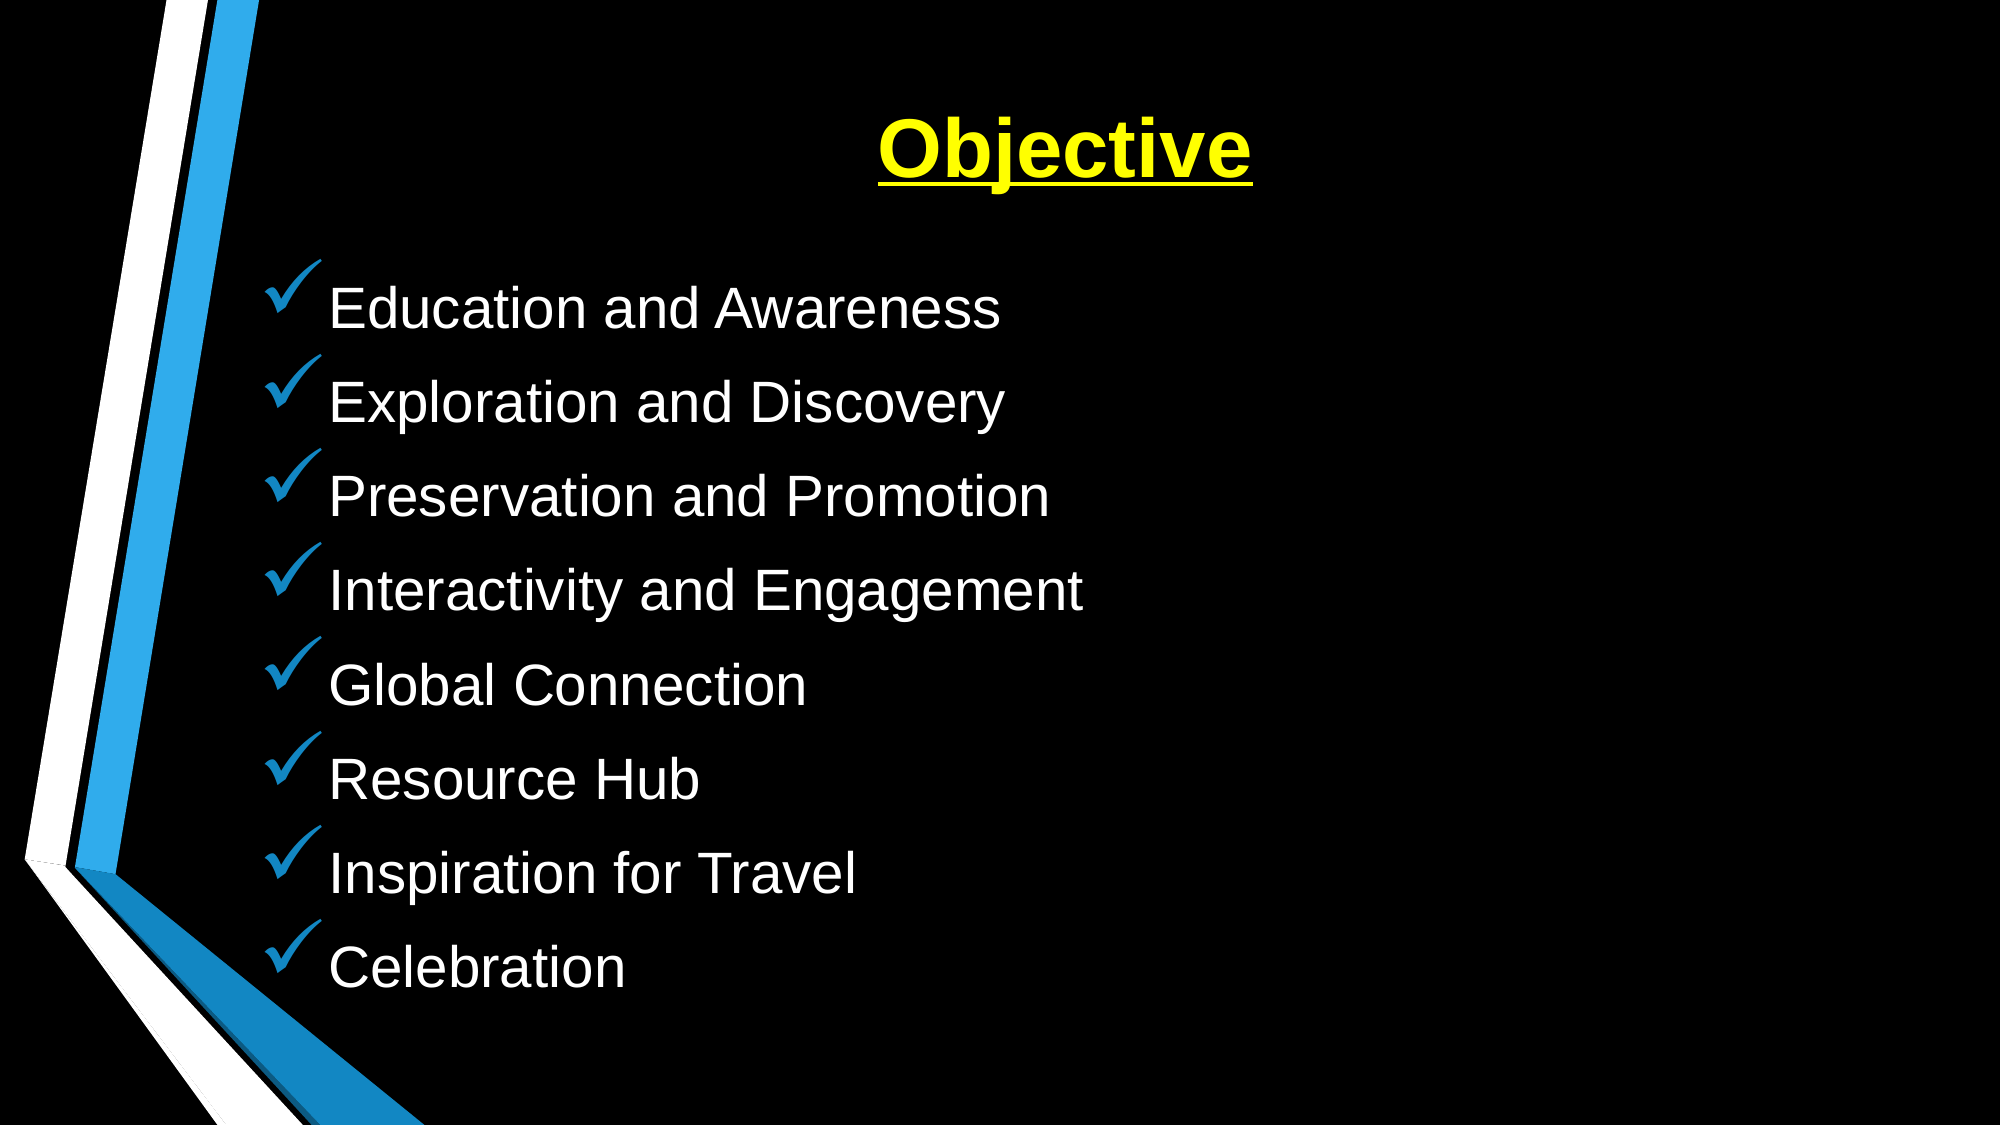

# Objective
Education and Awareness
Exploration and Discovery
Preservation and Promotion
Interactivity and Engagement
Global Connection
Resource Hub
Inspiration for Travel
Celebration